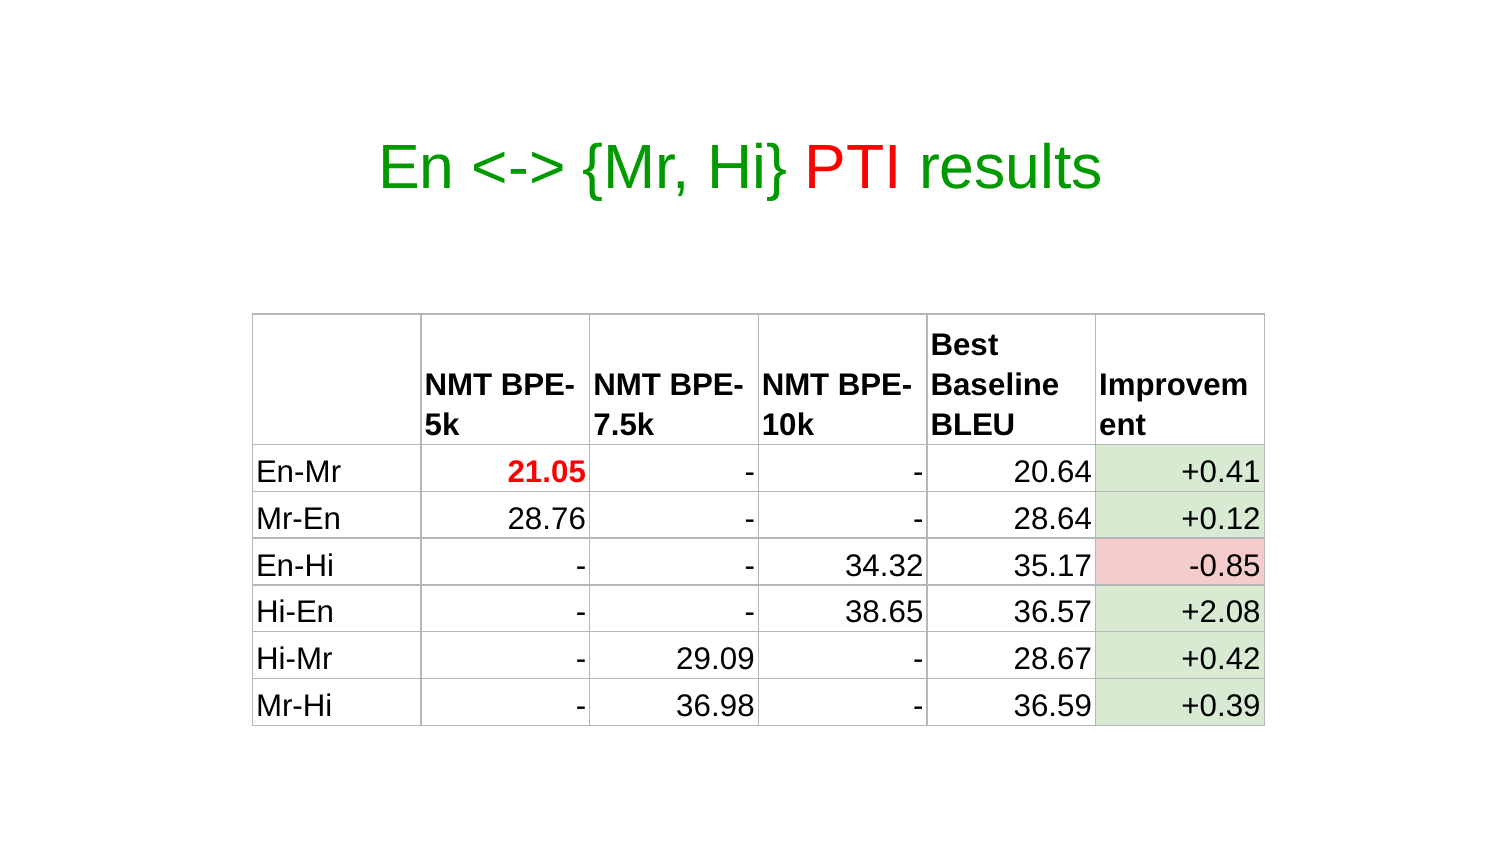

# En <-> {Mr, Hi} PTI results
|  | NMT BPE-5k | NMT BPE-7.5k | NMT BPE-10k | Best Baseline BLEU | Improvement |
| --- | --- | --- | --- | --- | --- |
| En-Mr | 21.05 | - | - | 20.64 | +0.41 |
| Mr-En | 28.76 | - | - | 28.64 | +0.12 |
| En-Hi | - | - | 34.32 | 35.17 | -0.85 |
| Hi-En | - | - | 38.65 | 36.57 | +2.08 |
| Hi-Mr | - | 29.09 | - | 28.67 | +0.42 |
| Mr-Hi | - | 36.98 | - | 36.59 | +0.39 |